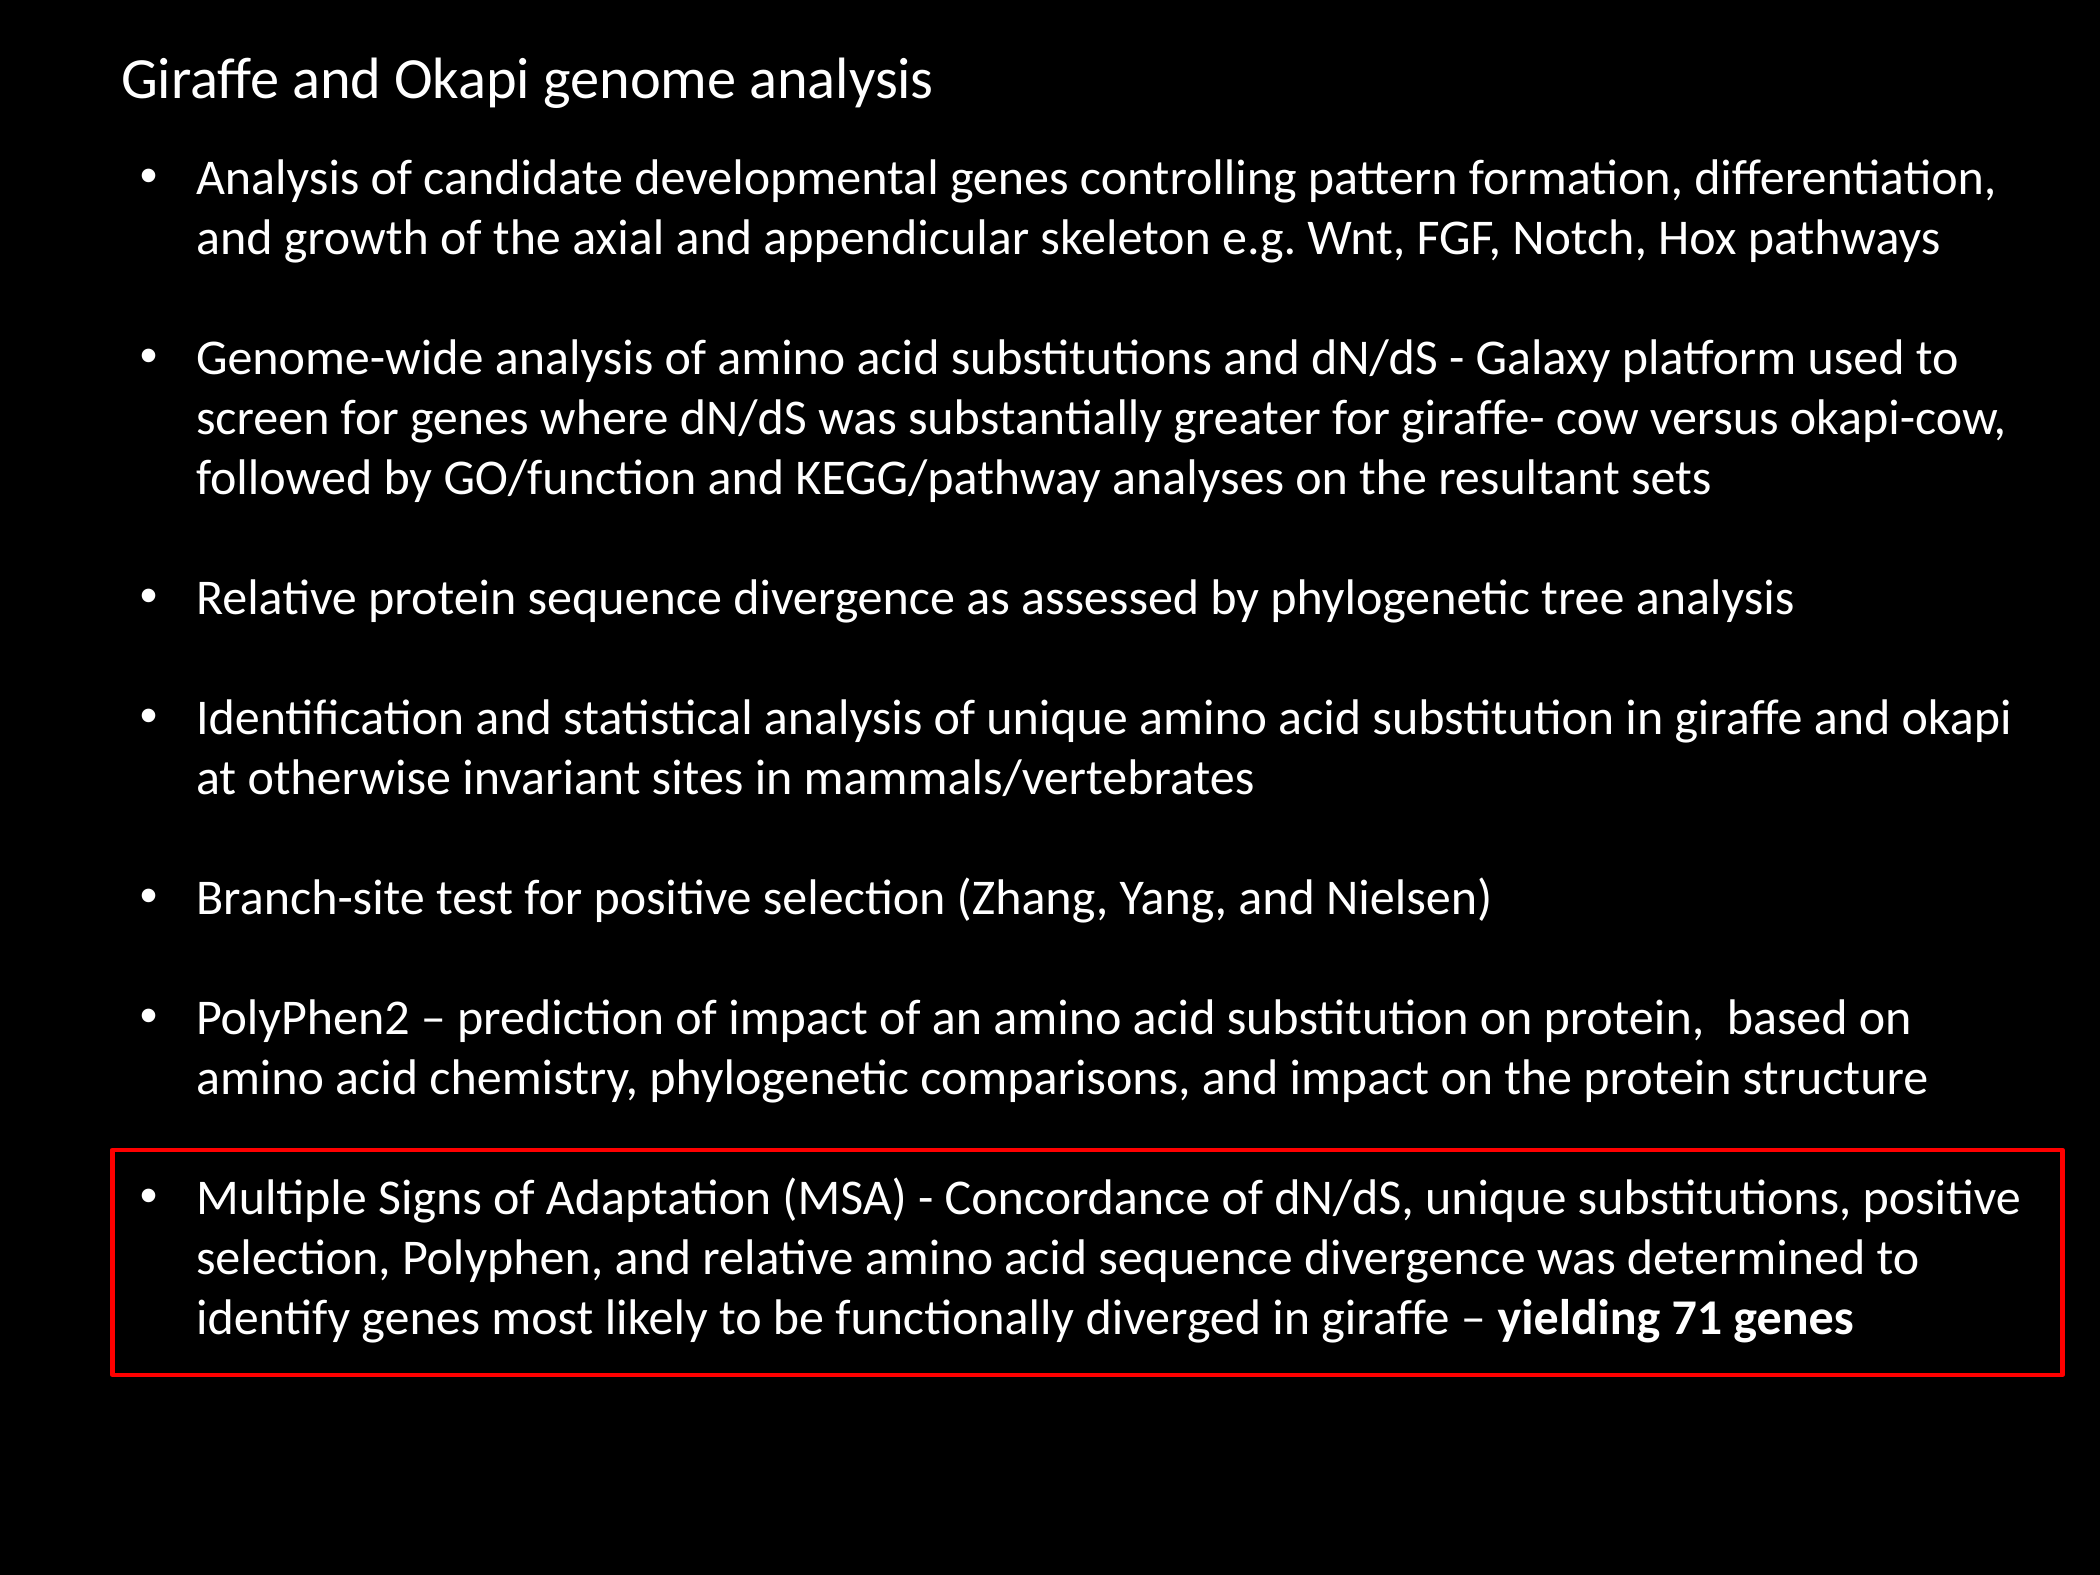

Giraffe and Okapi genome analysis
Analysis of candidate developmental genes controlling pattern formation, differentiation, and growth of the axial and appendicular skeleton e.g. Wnt, FGF, Notch, Hox pathways

Genome-wide analysis of amino acid substitutions and dN/dS - Galaxy platform used to screen for genes where dN/dS was substantially greater for giraffe- cow versus okapi-cow, followed by GO/function and KEGG/pathway analyses on the resultant sets

Relative protein sequence divergence as assessed by phylogenetic tree analysis

Identification and statistical analysis of unique amino acid substitution in giraffe and okapi at otherwise invariant sites in mammals/vertebrates

Branch-site test for positive selection (Zhang, Yang, and Nielsen)

PolyPhen2 – prediction of impact of an amino acid substitution on protein,  based on amino acid chemistry, phylogenetic comparisons, and impact on the protein structure

Multiple Signs of Adaptation (MSA) - Concordance of dN/dS, unique substitutions, positive selection, Polyphen, and relative amino acid sequence divergence was determined to identify genes most likely to be functionally diverged in giraffe – yielding 71 genes